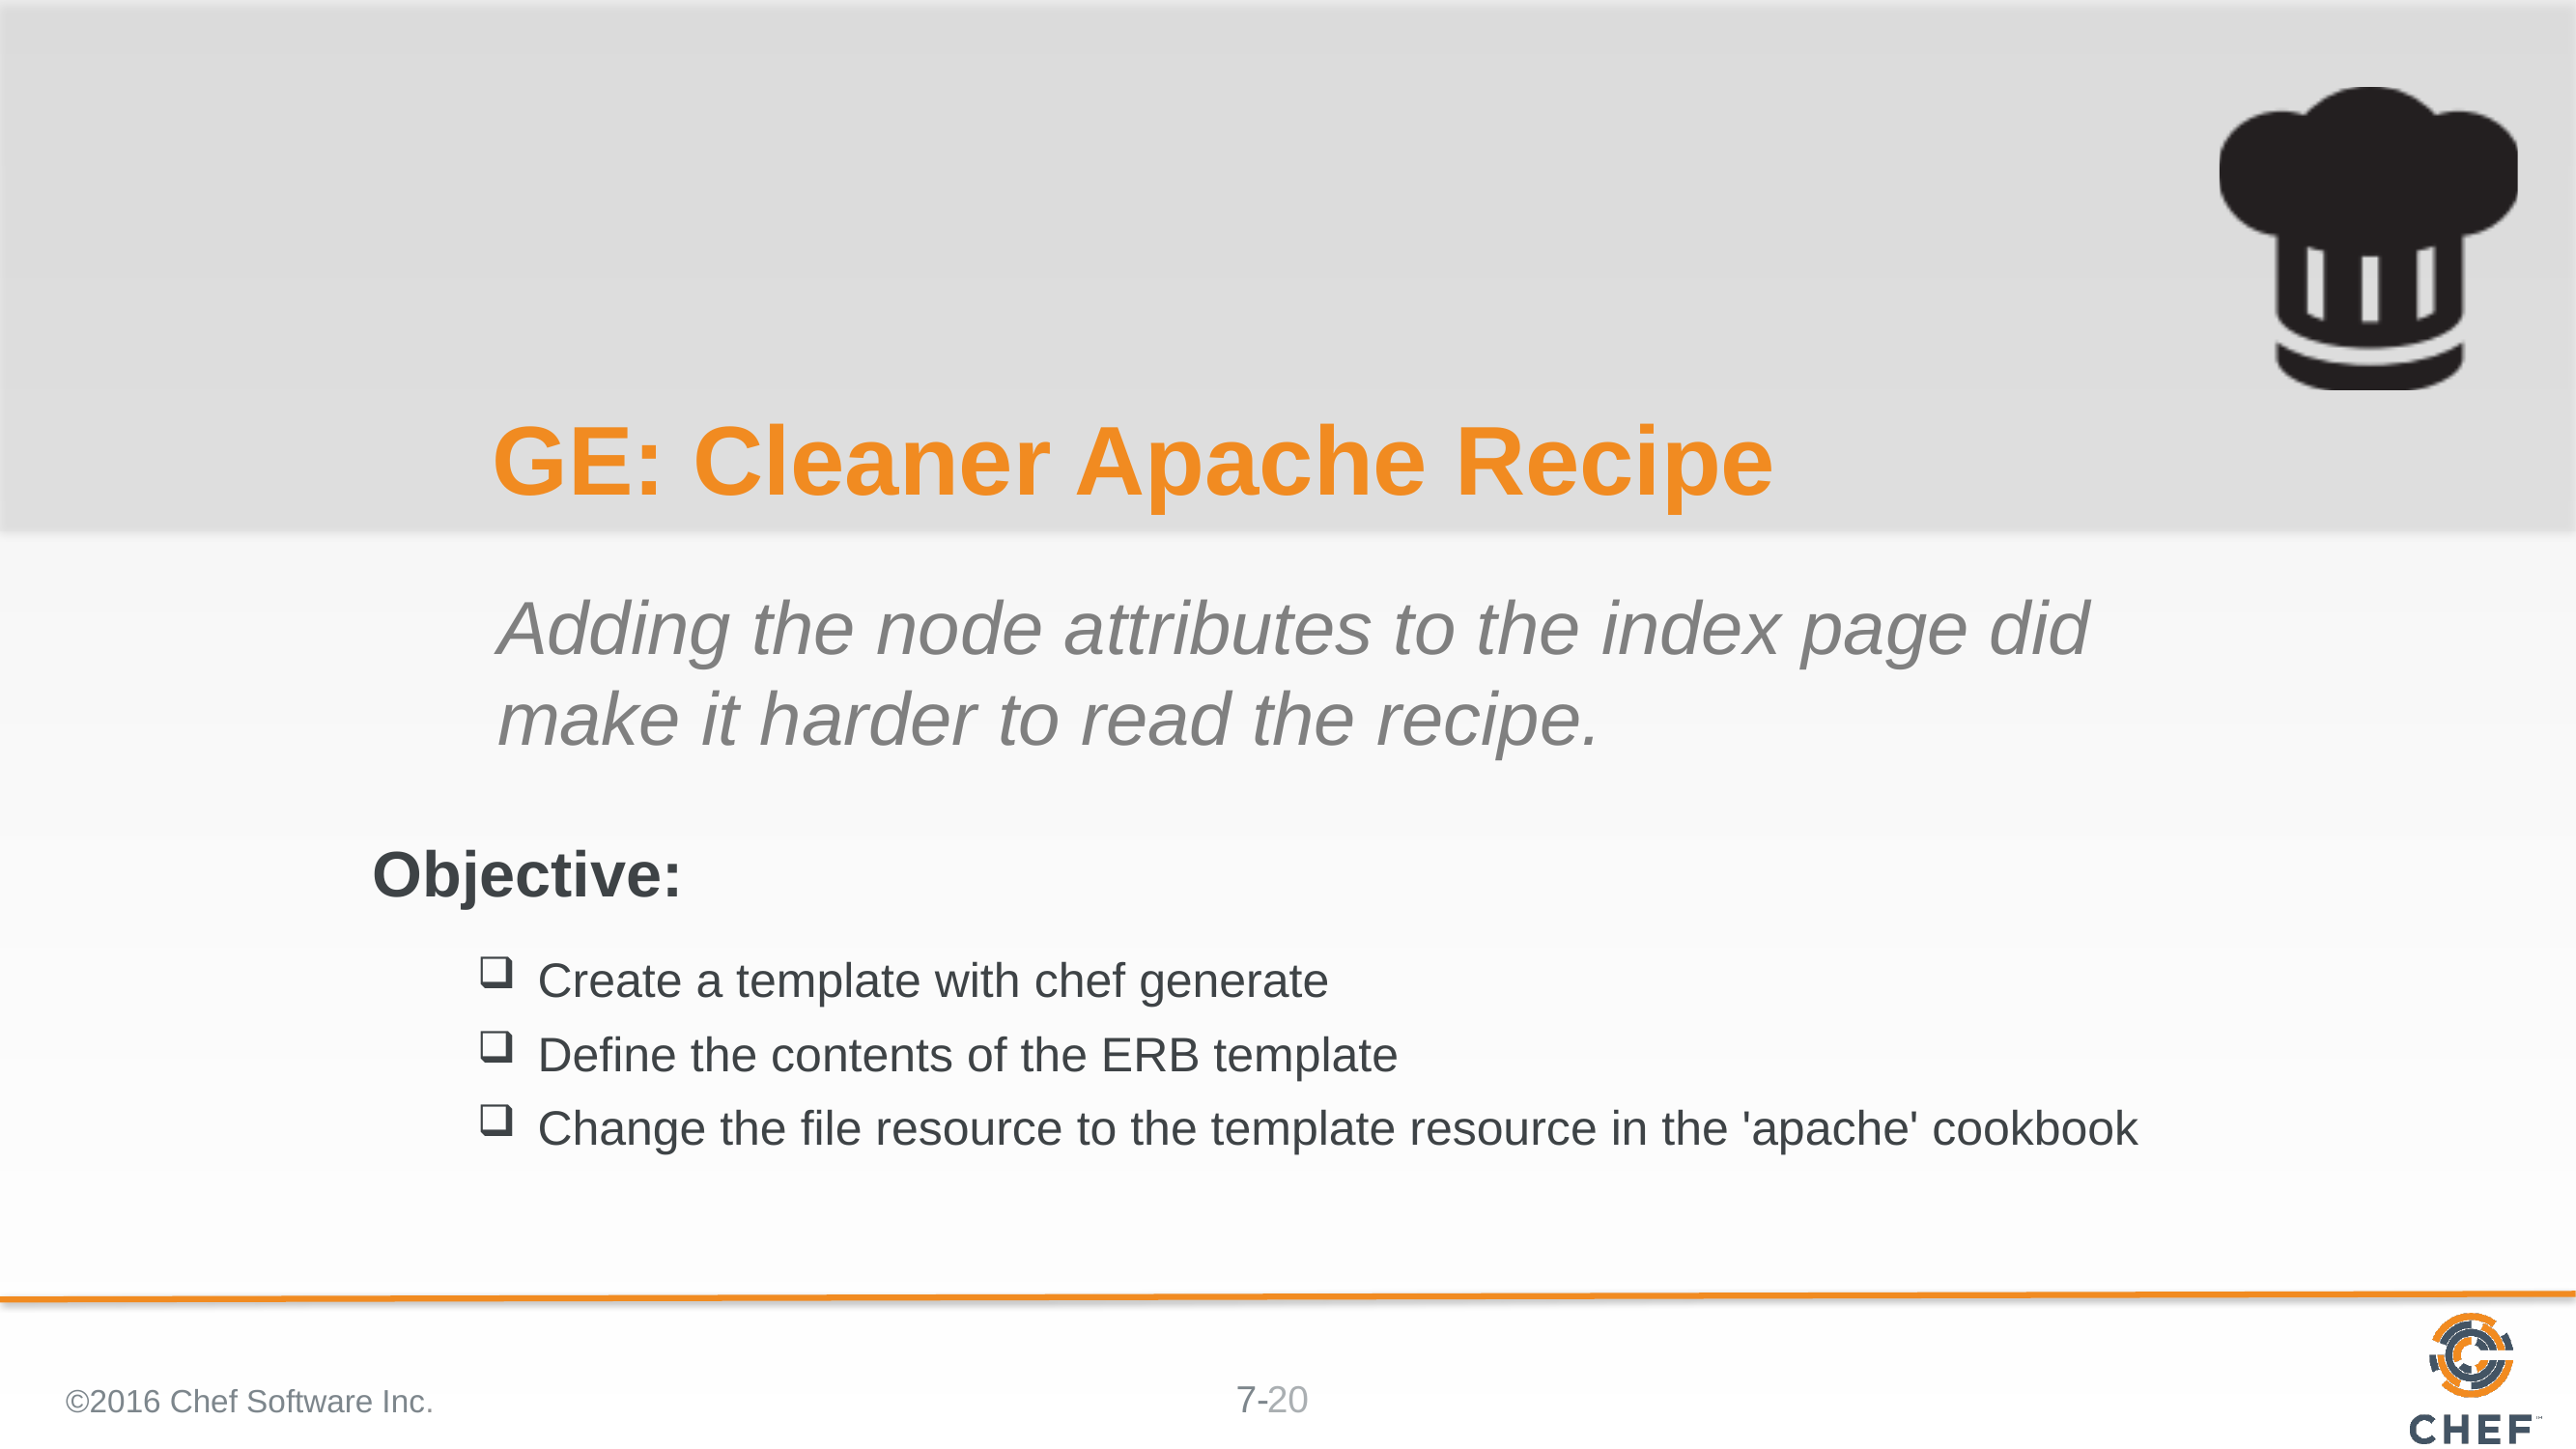

# GE: Cleaner Apache Recipe
Adding the node attributes to the index page did make it harder to read the recipe.
Create a template with chef generate
Define the contents of the ERB template
Change the file resource to the template resource in the 'apache' cookbook
©2016 Chef Software Inc.
20